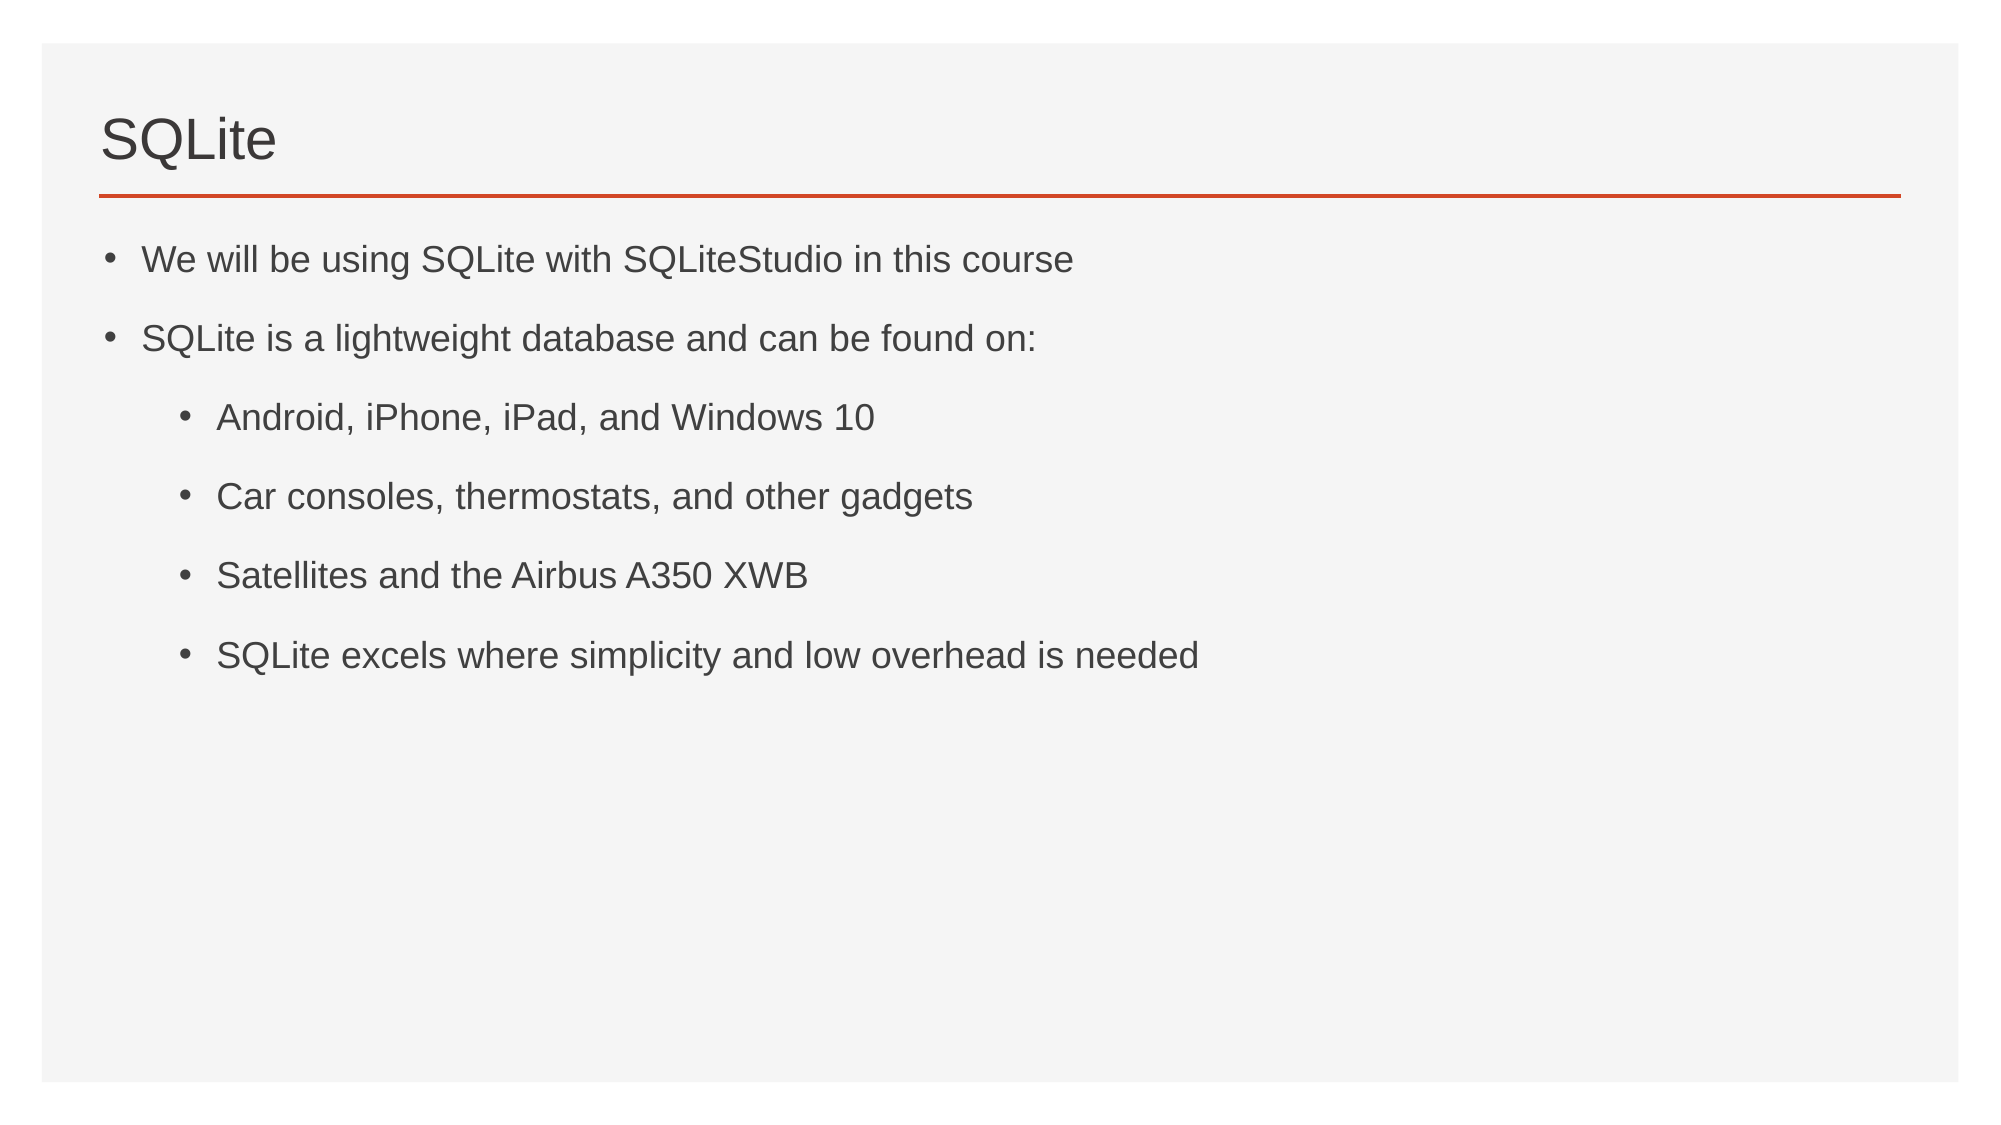

# SQLite
We will be using SQLite with SQLiteStudio in this course
SQLite is a lightweight database and can be found on:
Android, iPhone, iPad, and Windows 10
Car consoles, thermostats, and other gadgets
Satellites and the Airbus A350 XWB
SQLite excels where simplicity and low overhead is needed